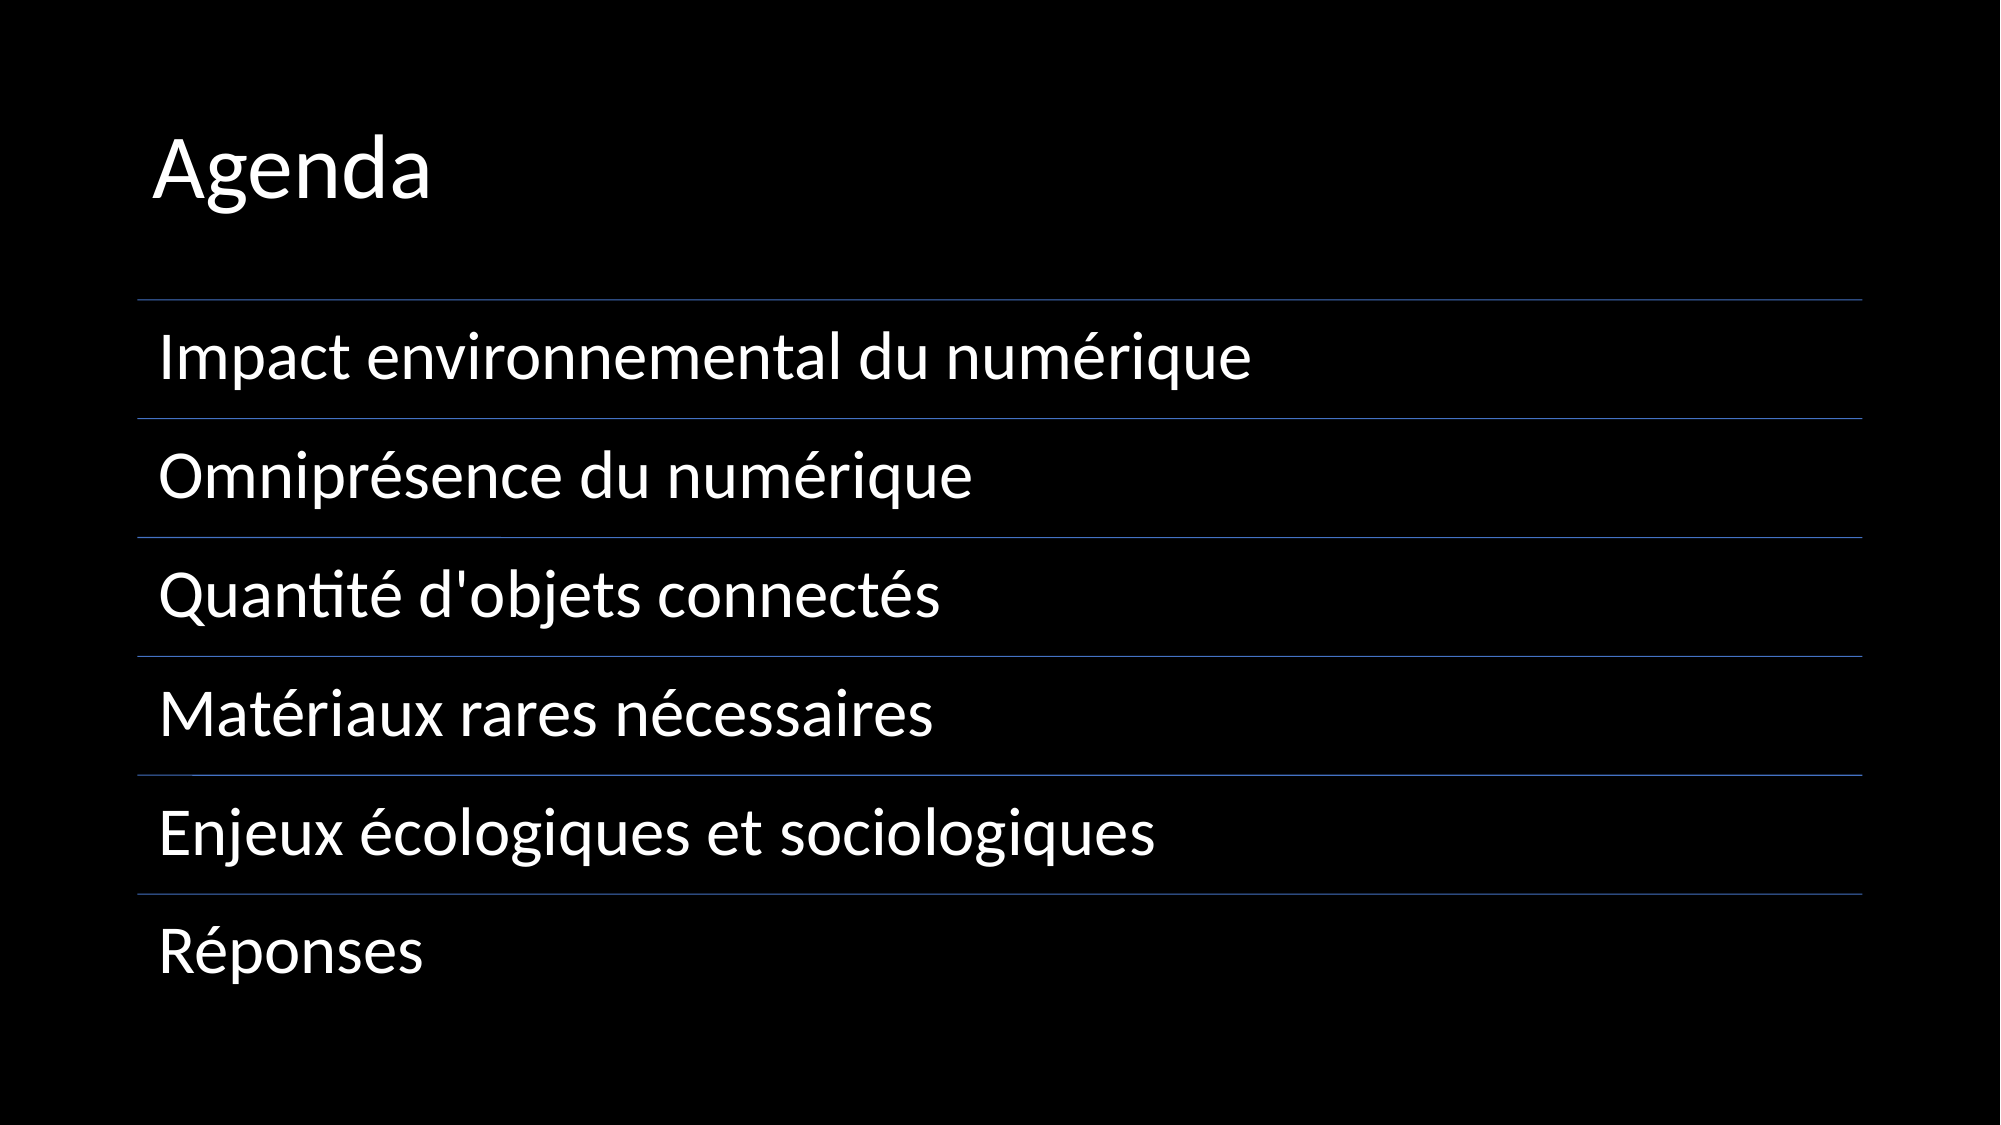

# Agenda
Impact environnemental du numérique
Omniprésence du numérique
Quantité d'objets connectés
Matériaux rares nécessaires
Enjeux écologiques et sociologiques
Réponses